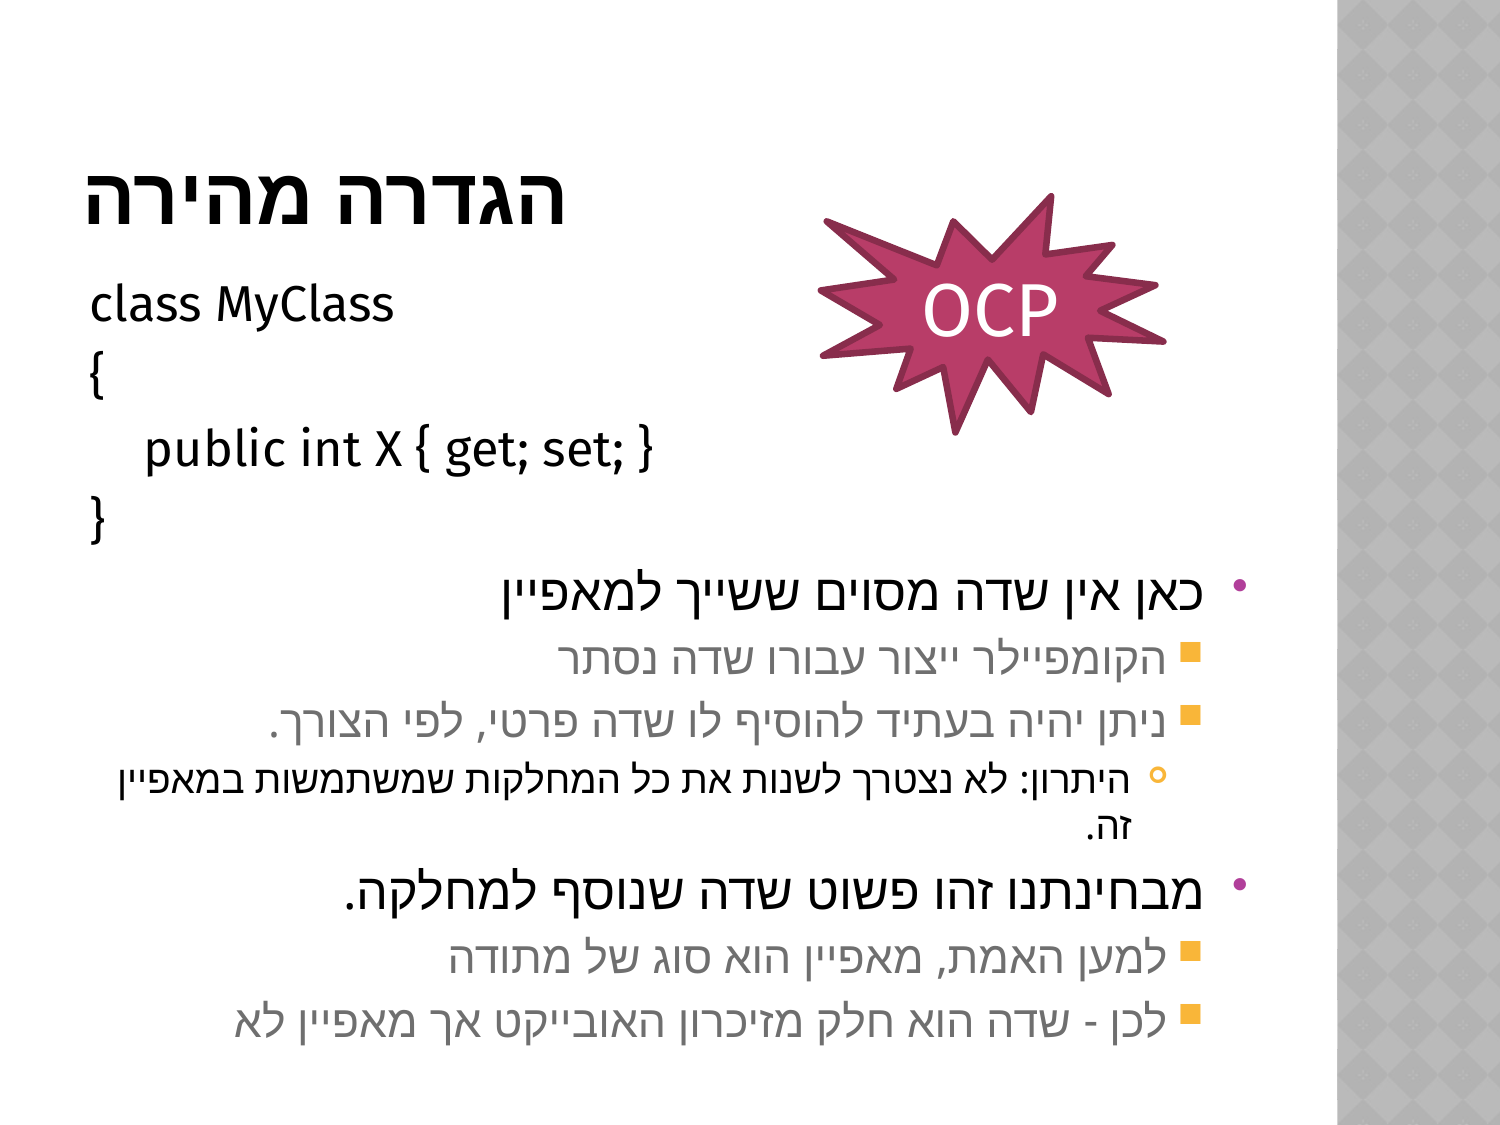

# הגדרה מהירה
OCP
class MyClass
{
    public int X { get; set; }
}
כאן אין שדה מסוים ששייך למאפיין
הקומפיילר ייצור עבורו שדה נסתר
ניתן יהיה בעתיד להוסיף לו שדה פרטי, לפי הצורך.
היתרון: לא נצטרך לשנות את כל המחלקות שמשתמשות במאפיין זה.
מבחינתנו זהו פשוט שדה שנוסף למחלקה.
למען האמת, מאפיין הוא סוג של מתודה
לכן - שדה הוא חלק מזיכרון האובייקט אך מאפיין לא